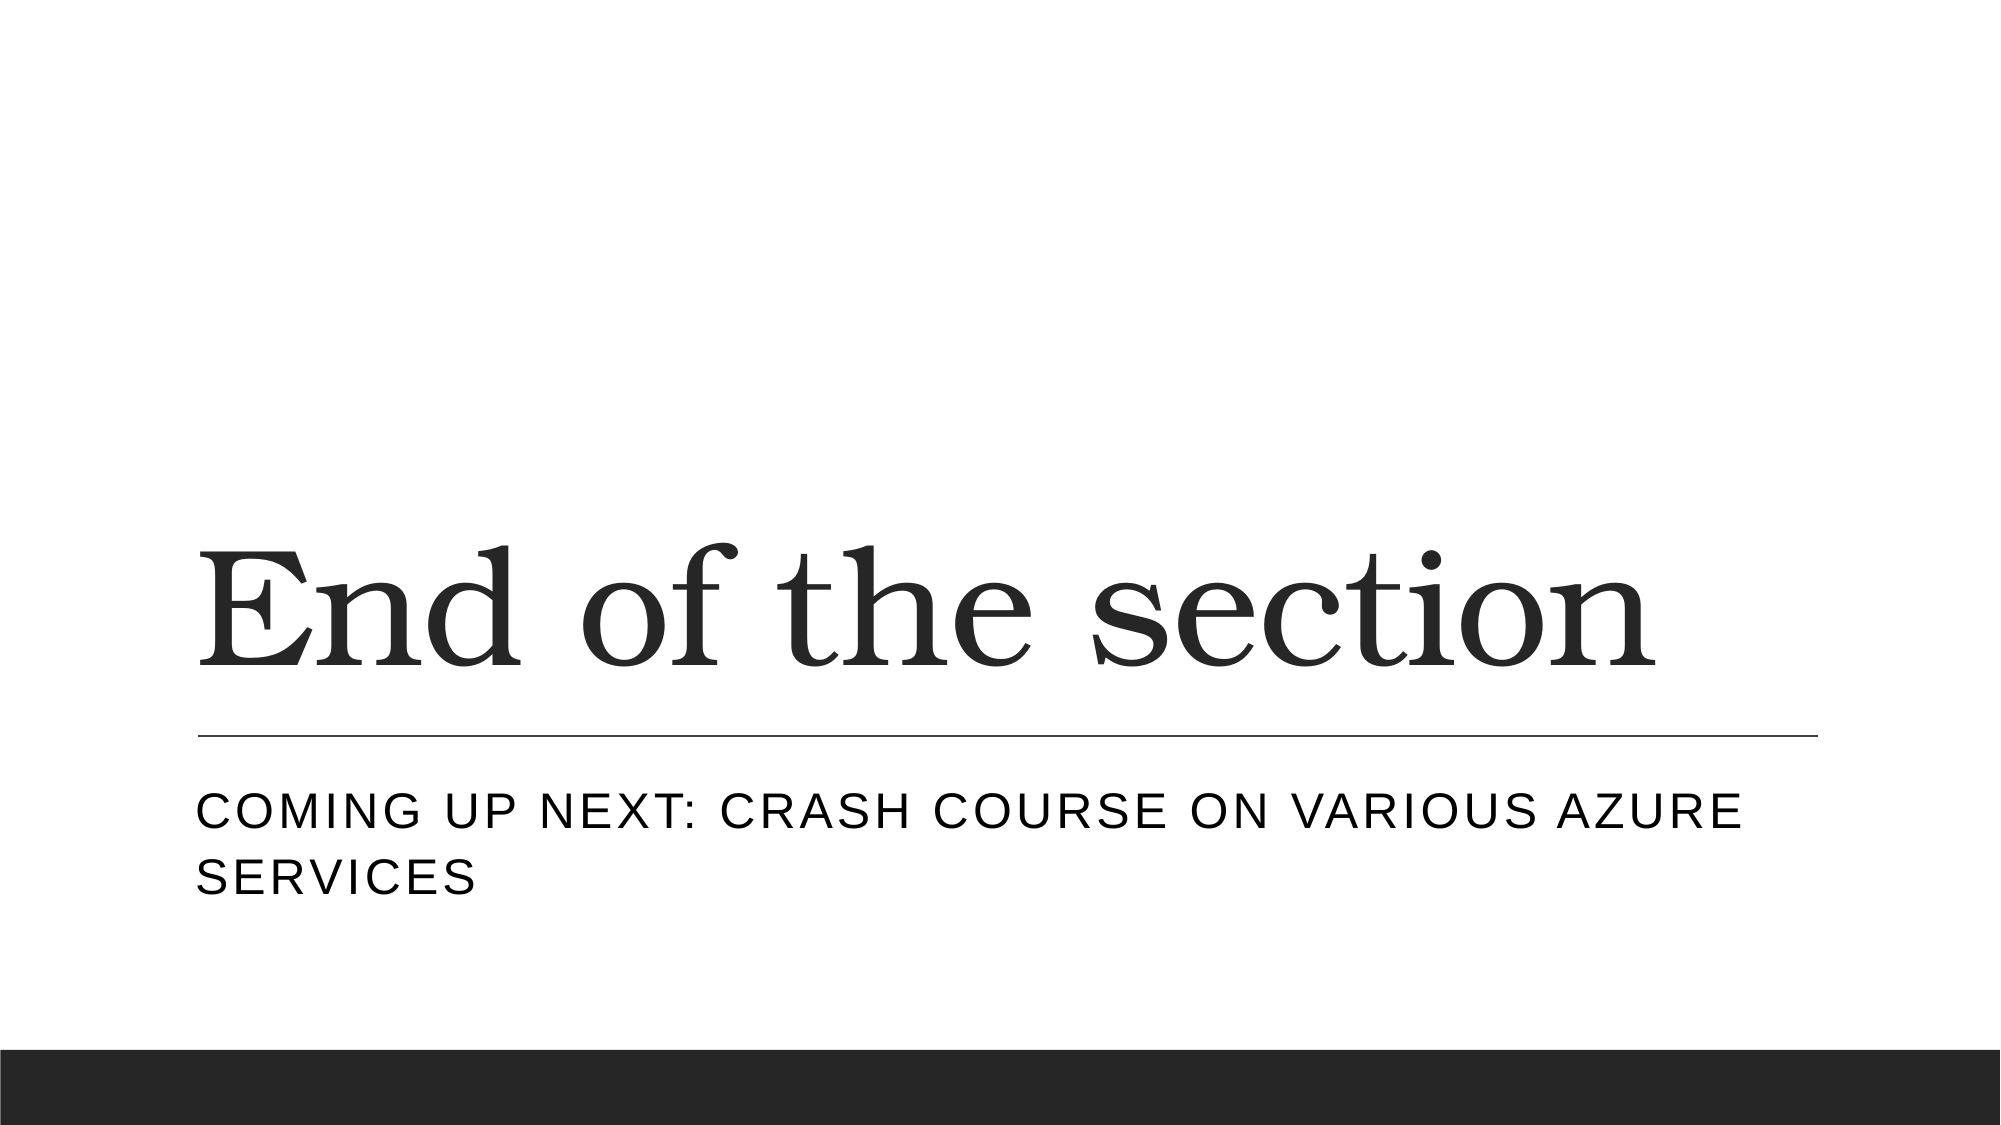

# End of the section
Coming up next: Crash course on various azure services